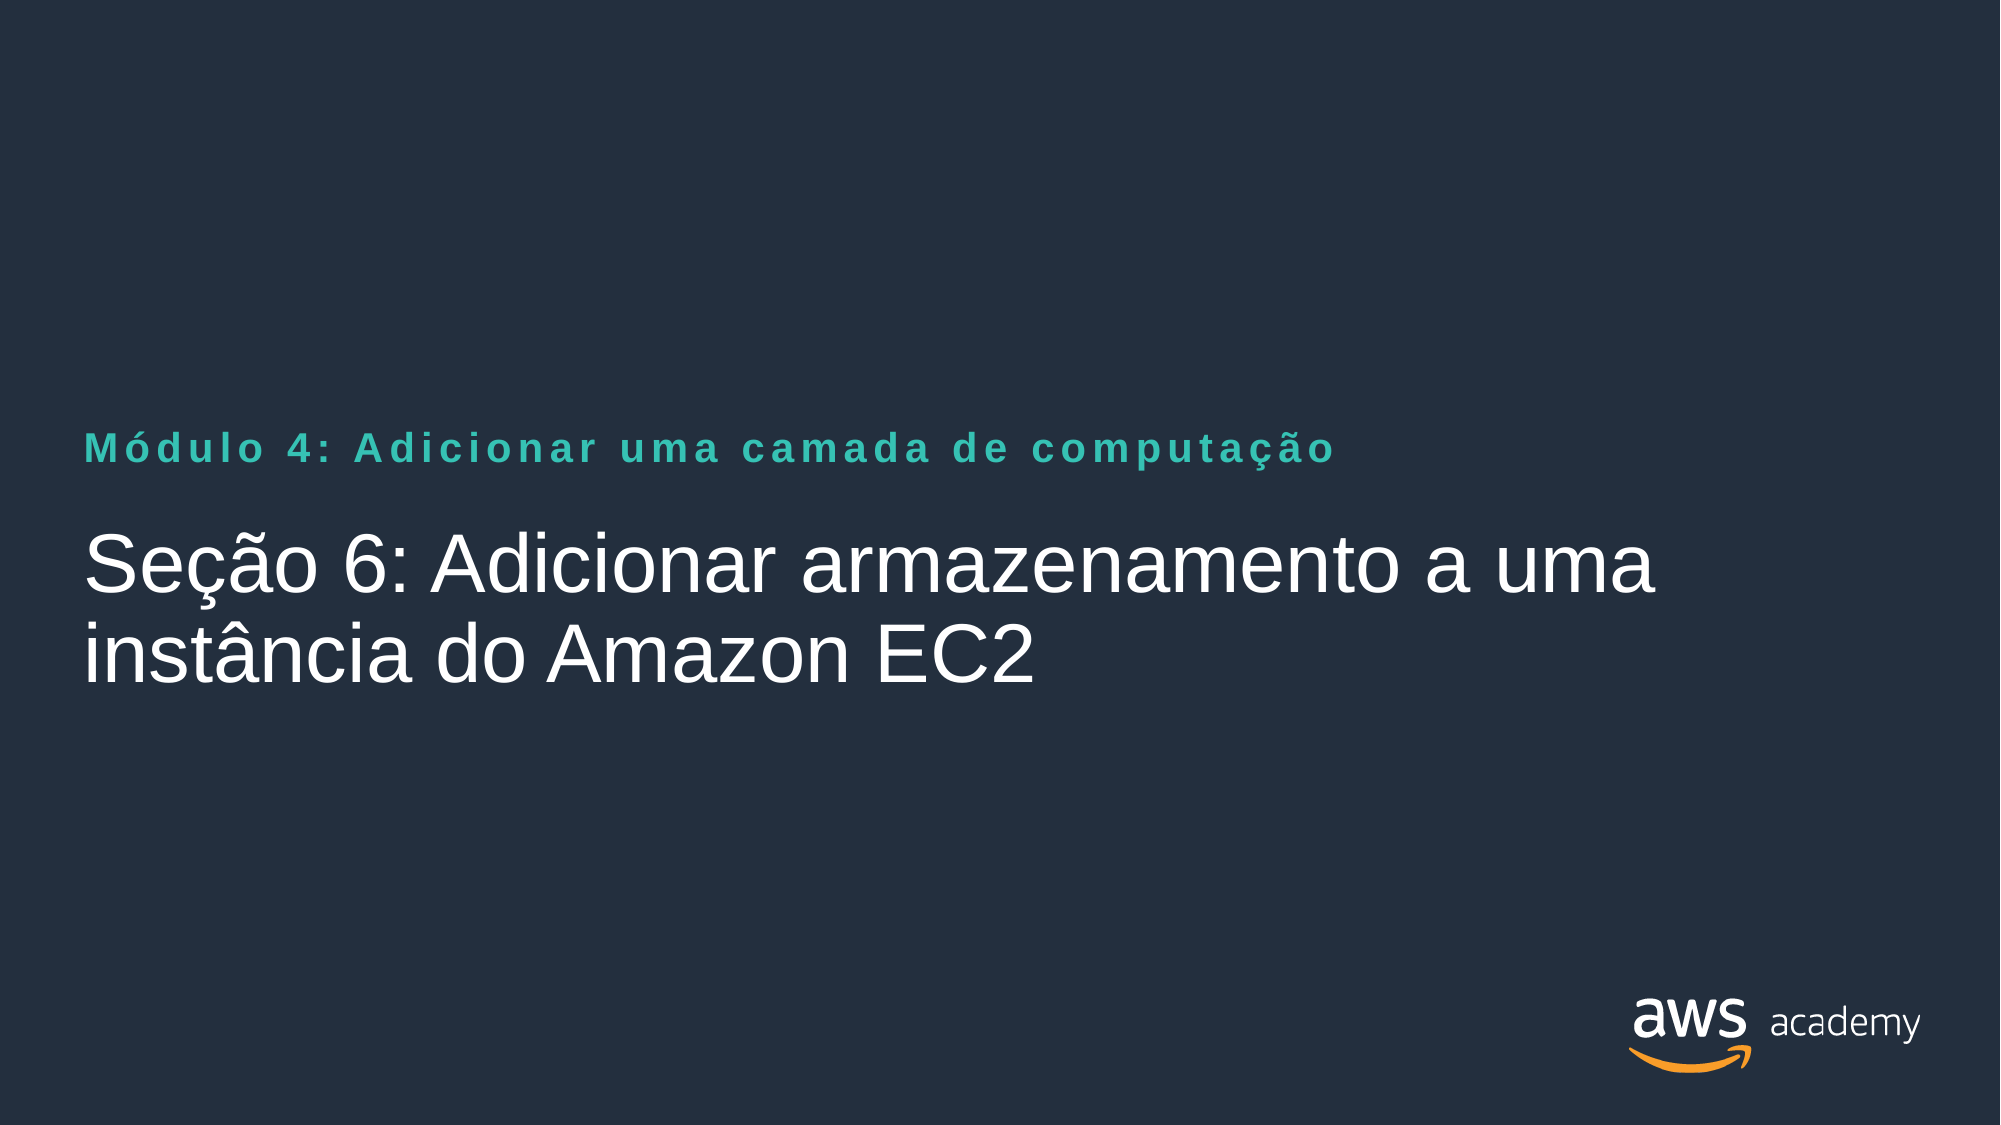

Módulo 4: Adicionar uma camada de computação
# Seção 6: Adicionar armazenamento a uma instância do Amazon EC2